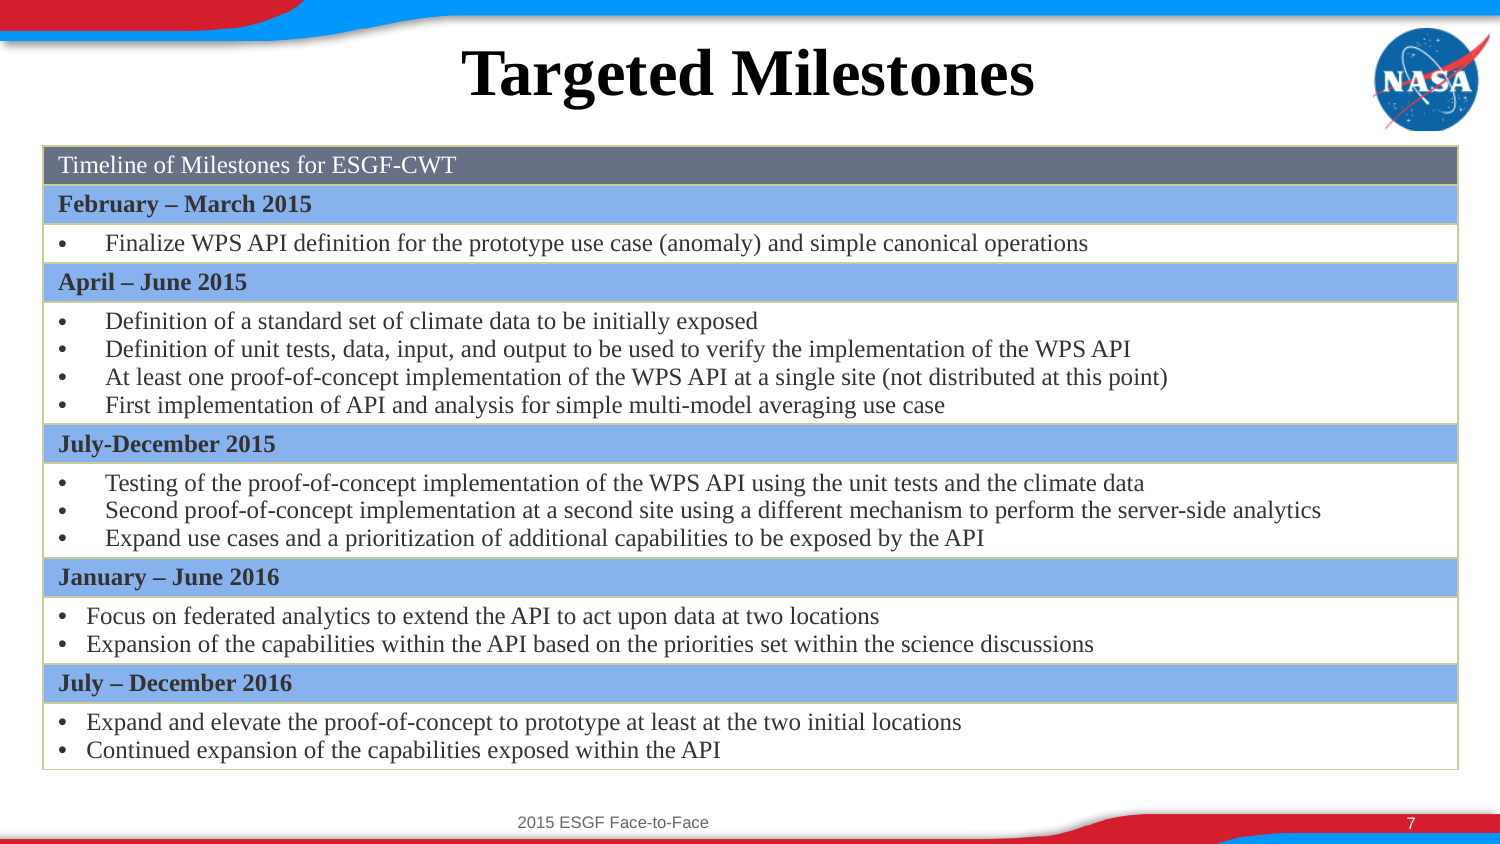

# Targeted Milestones
| Timeline of Milestones for ESGF-CWT |
| --- |
| February – March 2015 |
| Finalize WPS API definition for the prototype use case (anomaly) and simple canonical operations |
| April – June 2015 |
| Definition of a standard set of climate data to be initially exposed Definition of unit tests, data, input, and output to be used to verify the implementation of the WPS API At least one proof-of-concept implementation of the WPS API at a single site (not distributed at this point) First implementation of API and analysis for simple multi-model averaging use case |
| July-December 2015 |
| Testing of the proof-of-concept implementation of the WPS API using the unit tests and the climate data Second proof-of-concept implementation at a second site using a different mechanism to perform the server-side analytics Expand use cases and a prioritization of additional capabilities to be exposed by the API |
| January – June 2016 |
| Focus on federated analytics to extend the API to act upon data at two locations Expansion of the capabilities within the API based on the priorities set within the science discussions |
| July – December 2016 |
| Expand and elevate the proof-of-concept to prototype at least at the two initial locations Continued expansion of the capabilities exposed within the API |
2015 ESGF Face-to-Face
7